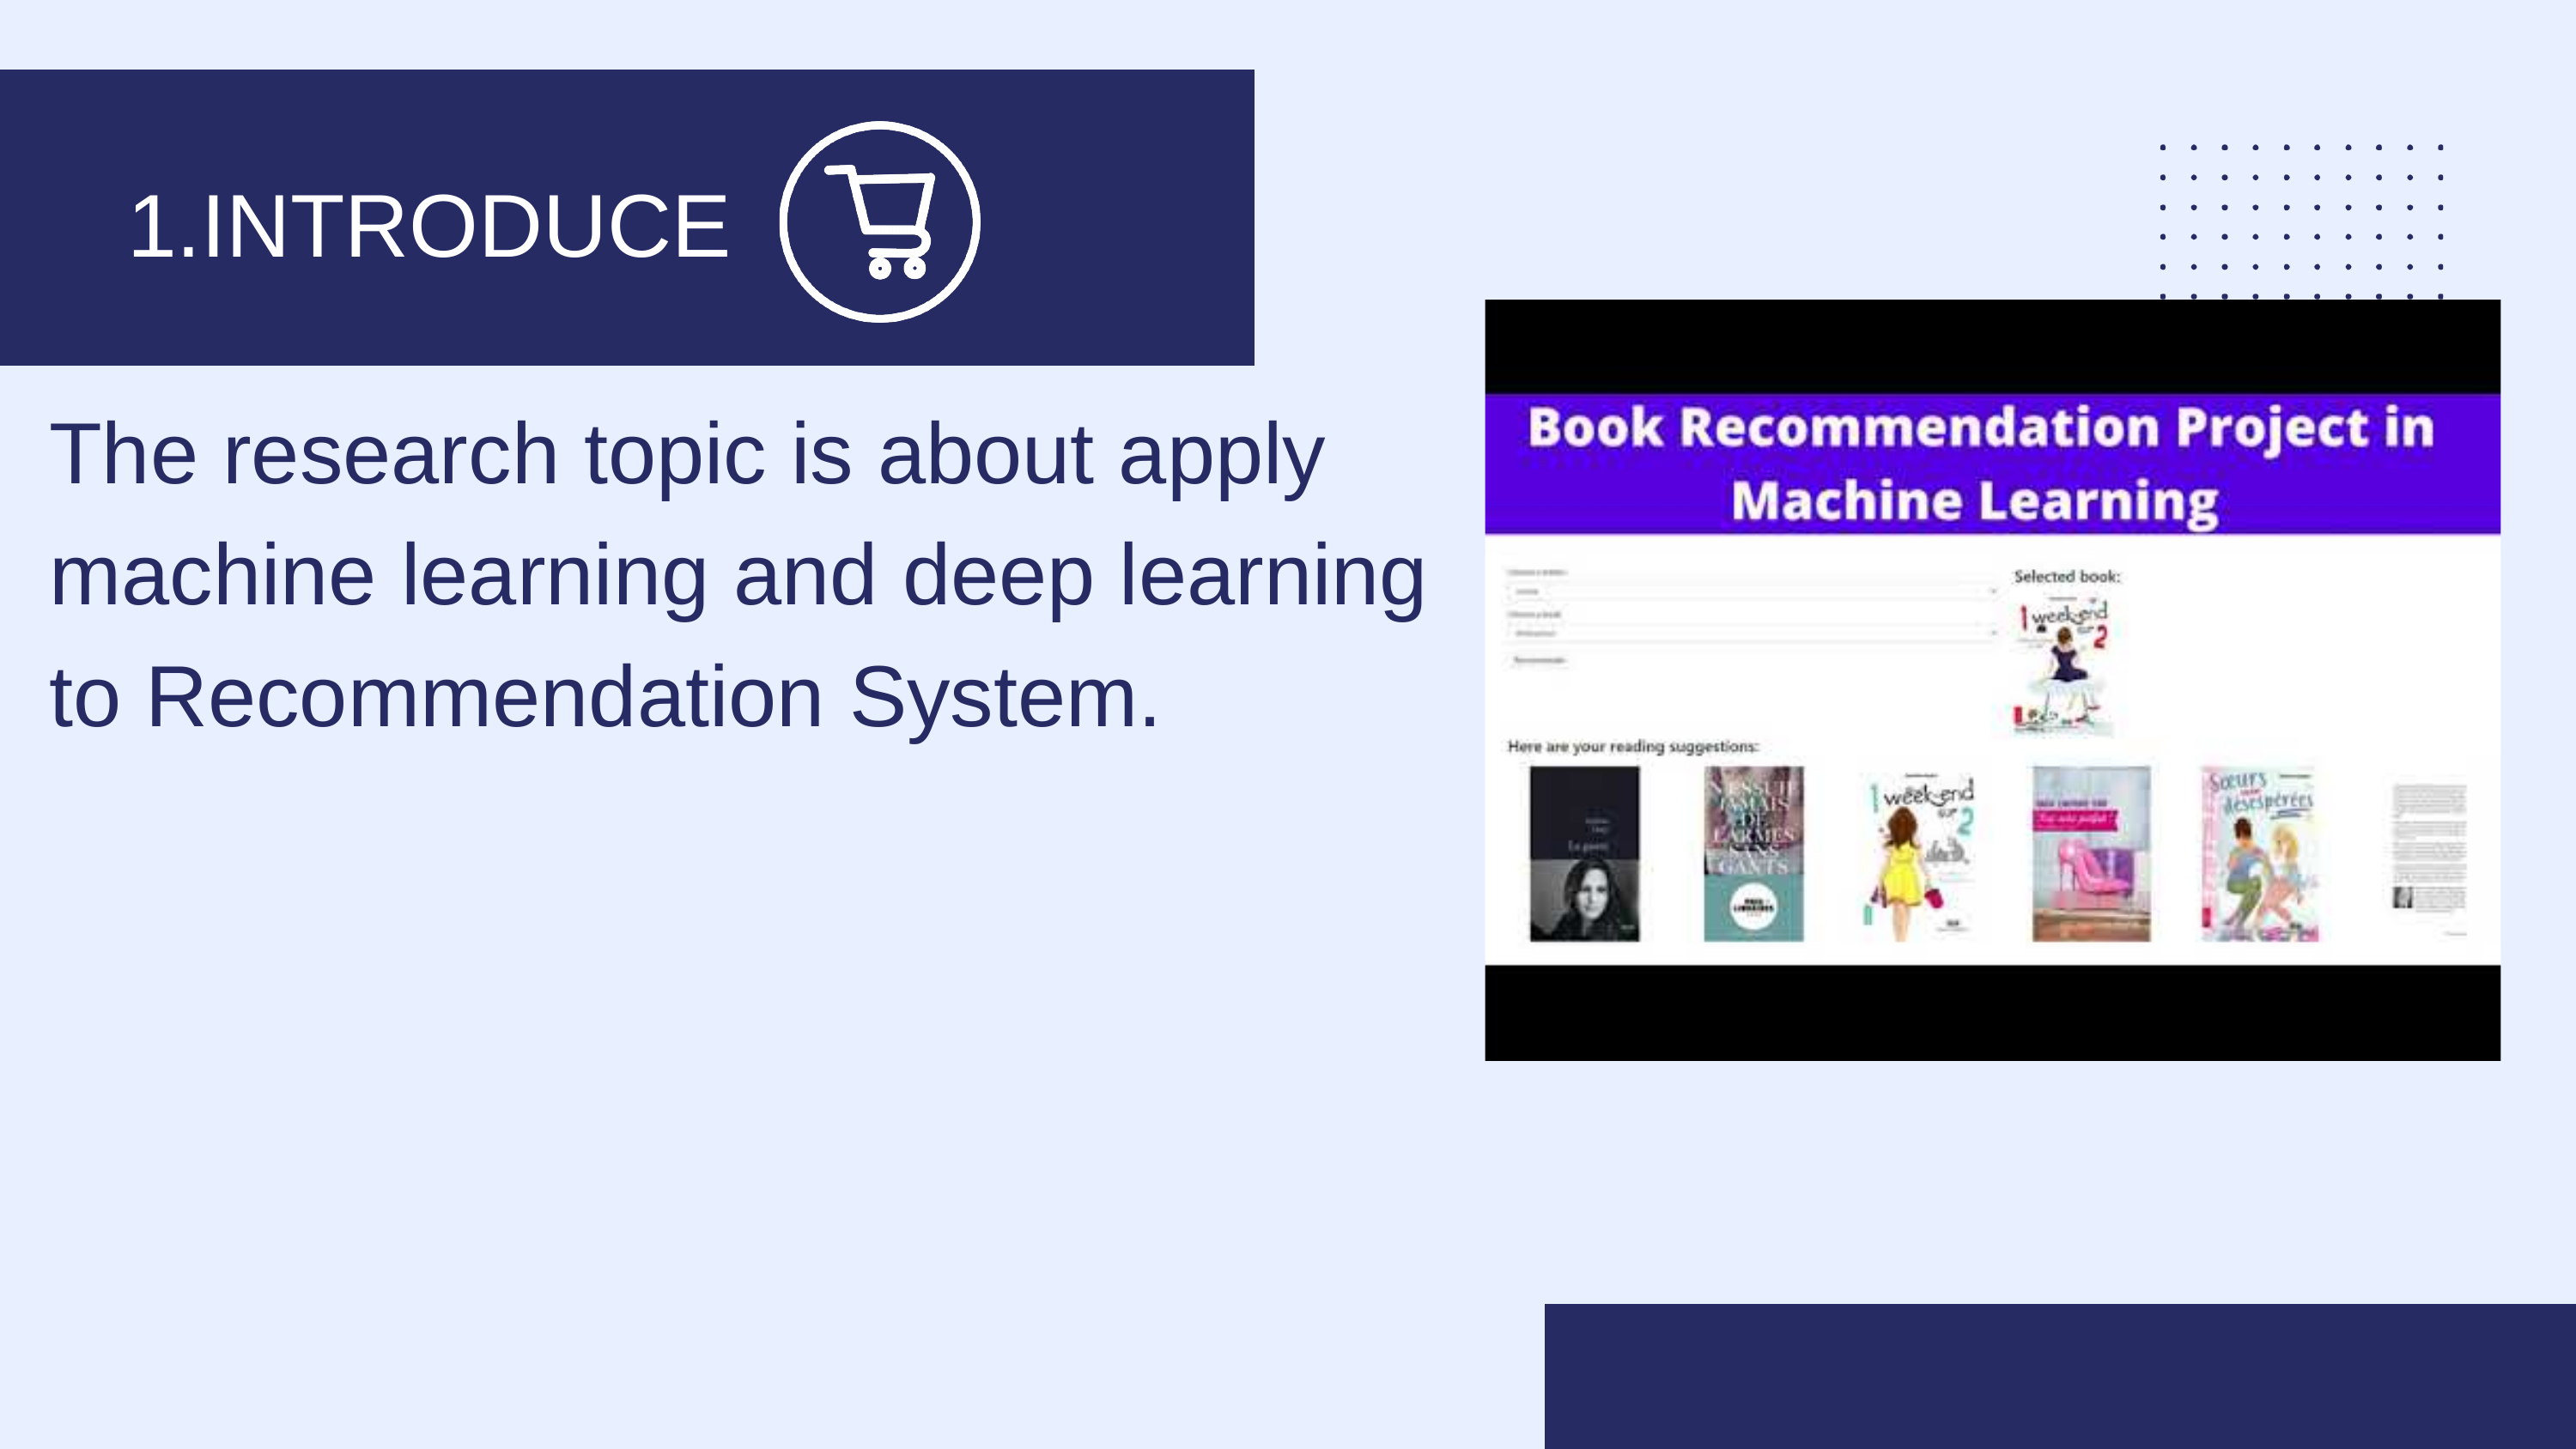

1.INTRODUCE

The research topic is about apply machine learning and deep learning to Recommendation System.